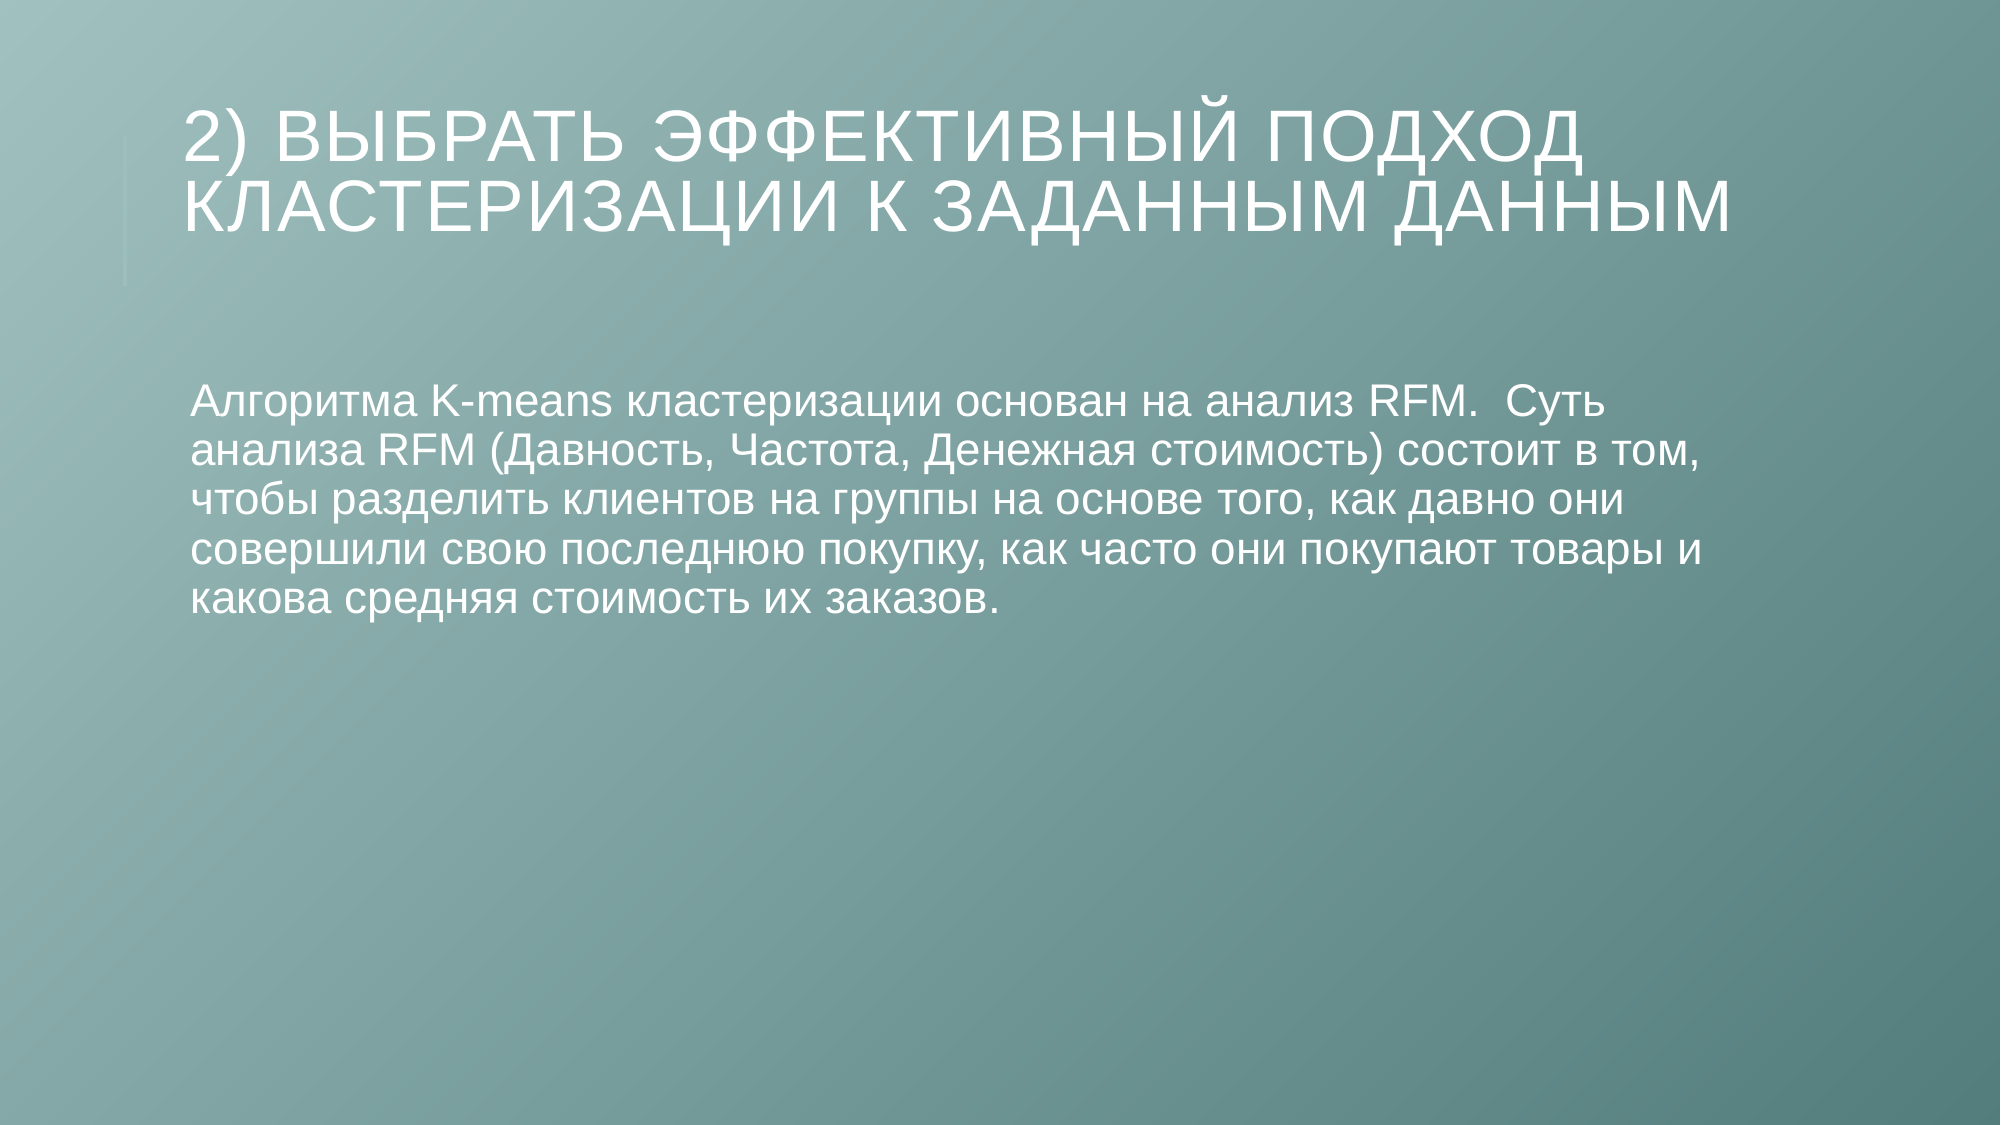

# 2) Выбрать эффективный подход кластеризации к заданным данным
Алгоритма K-means кластеризации основан на анализ RFM.  Суть анализа RFM (Давность, Частота, Денежная стоимость) состоит в том, чтобы разделить клиентов на группы на основе того, как давно они совершили свою последнюю покупку, как часто они покупают товары и какова средняя стоимость их заказов.